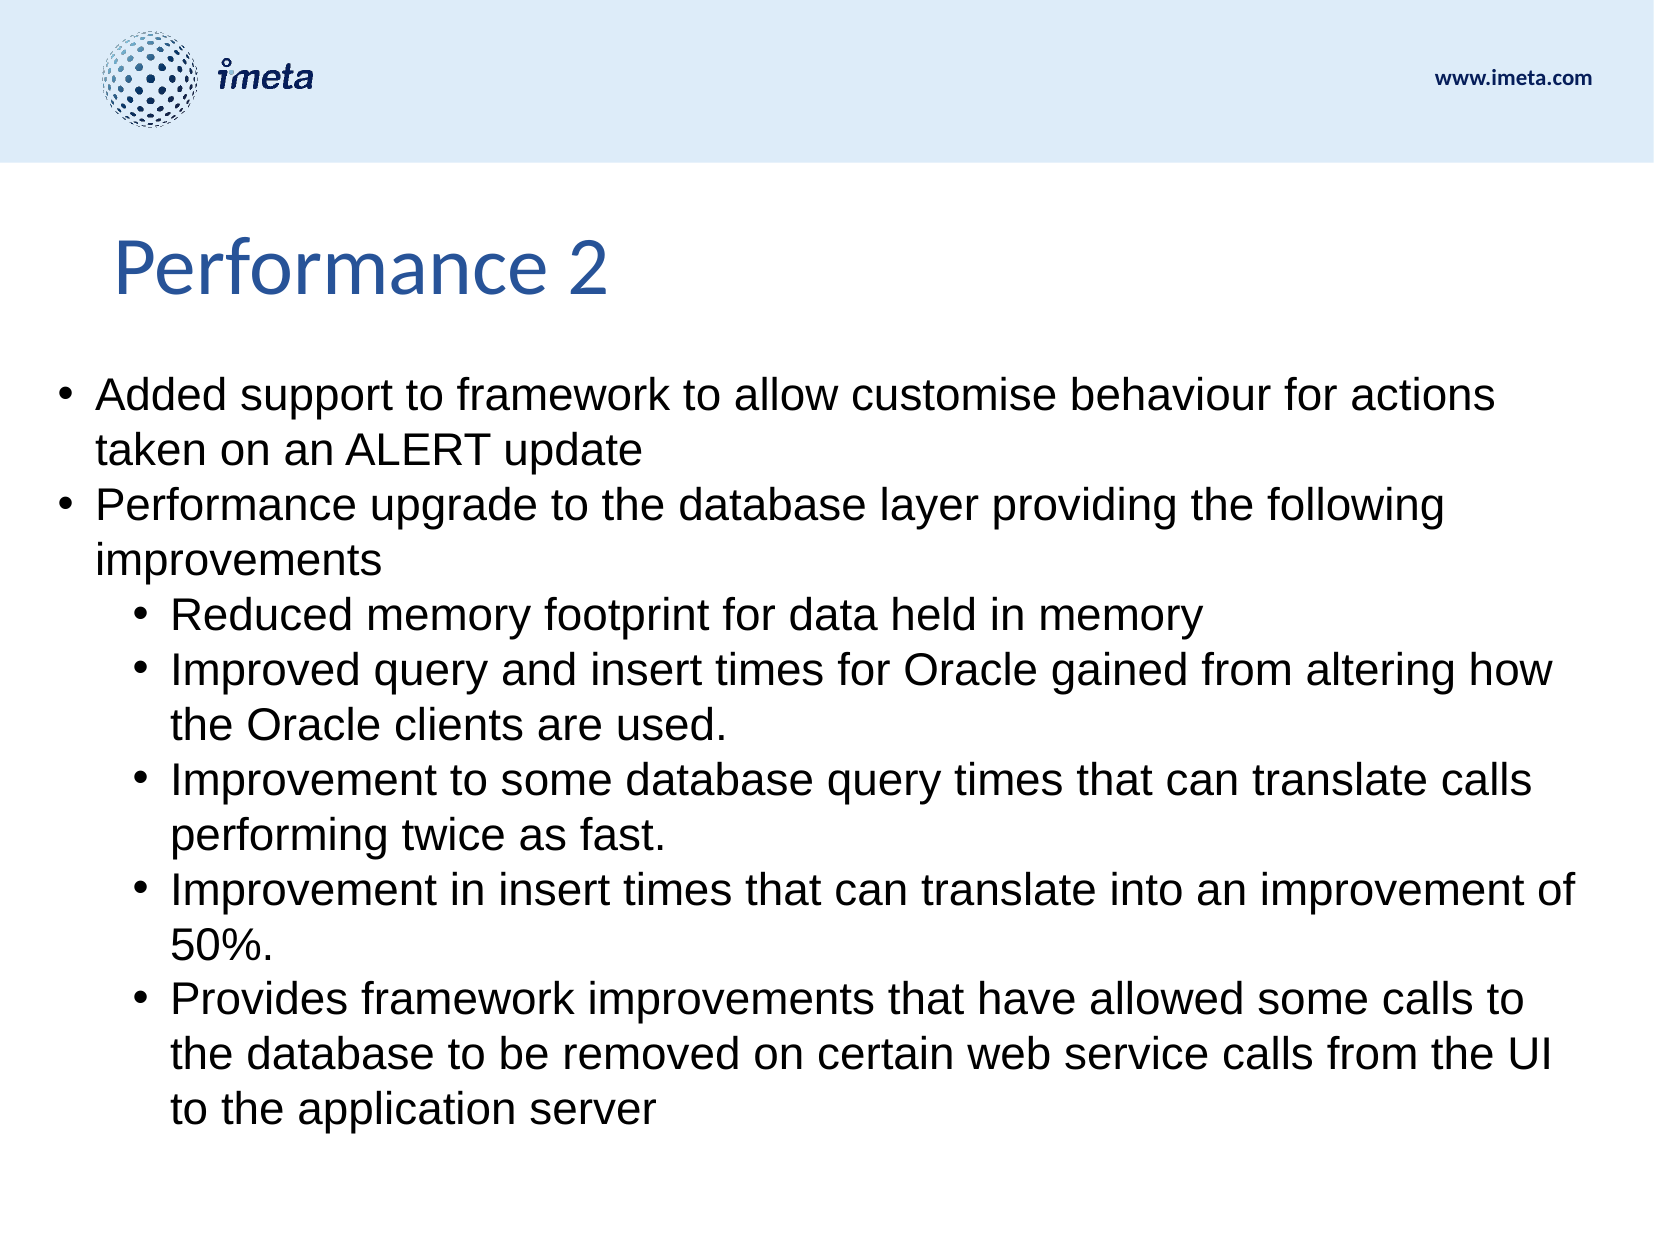

# Performance 2
Added support to framework to allow customise behaviour for actions taken on an ALERT update
Performance upgrade to the database layer providing the following improvements
Reduced memory footprint for data held in memory
Improved query and insert times for Oracle gained from altering how the Oracle clients are used.
Improvement to some database query times that can translate calls performing twice as fast.
Improvement in insert times that can translate into an improvement of 50%.
Provides framework improvements that have allowed some calls to the database to be removed on certain web service calls from the UI to the application server